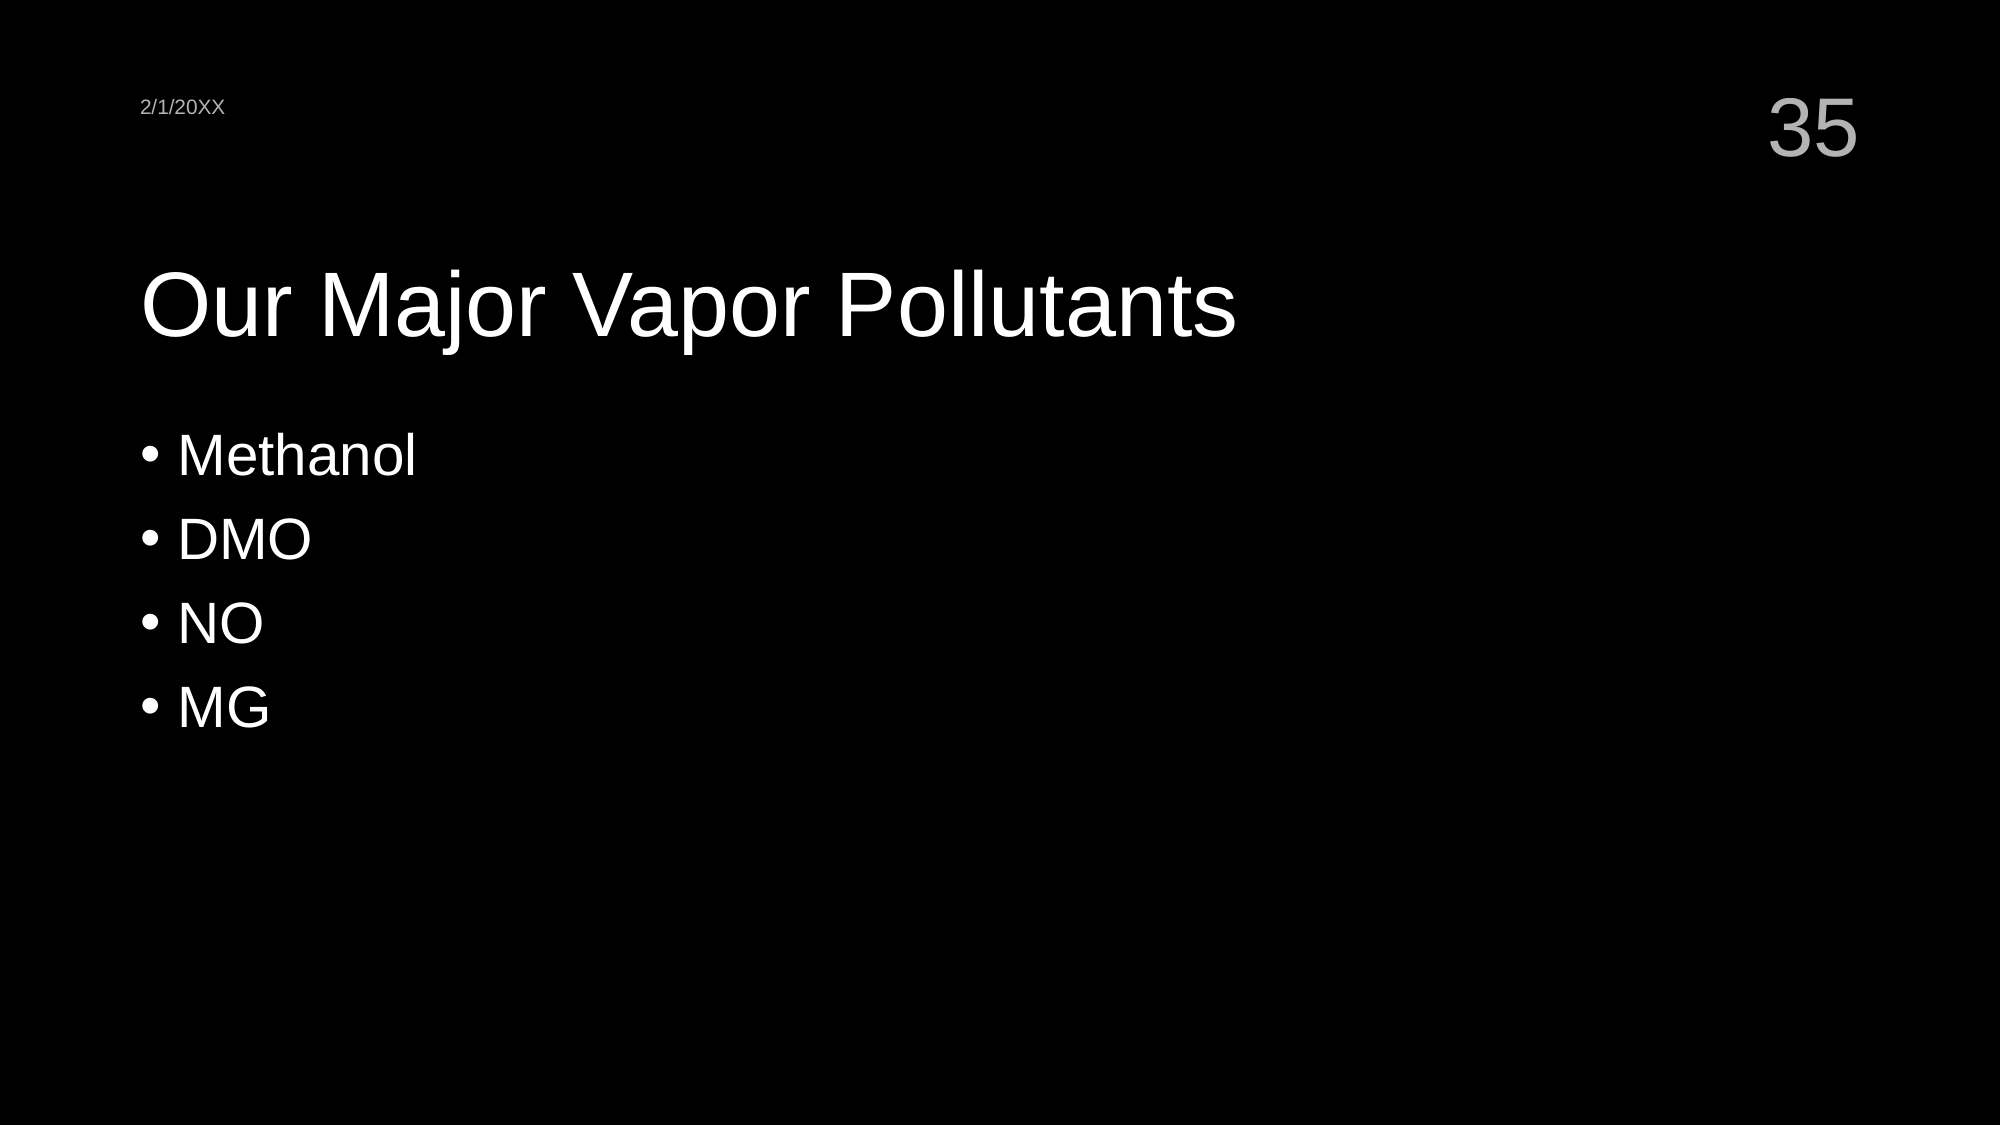

2/1/20XX
35
# Our Major Vapor Pollutants
Methanol
DMO
NO
MG